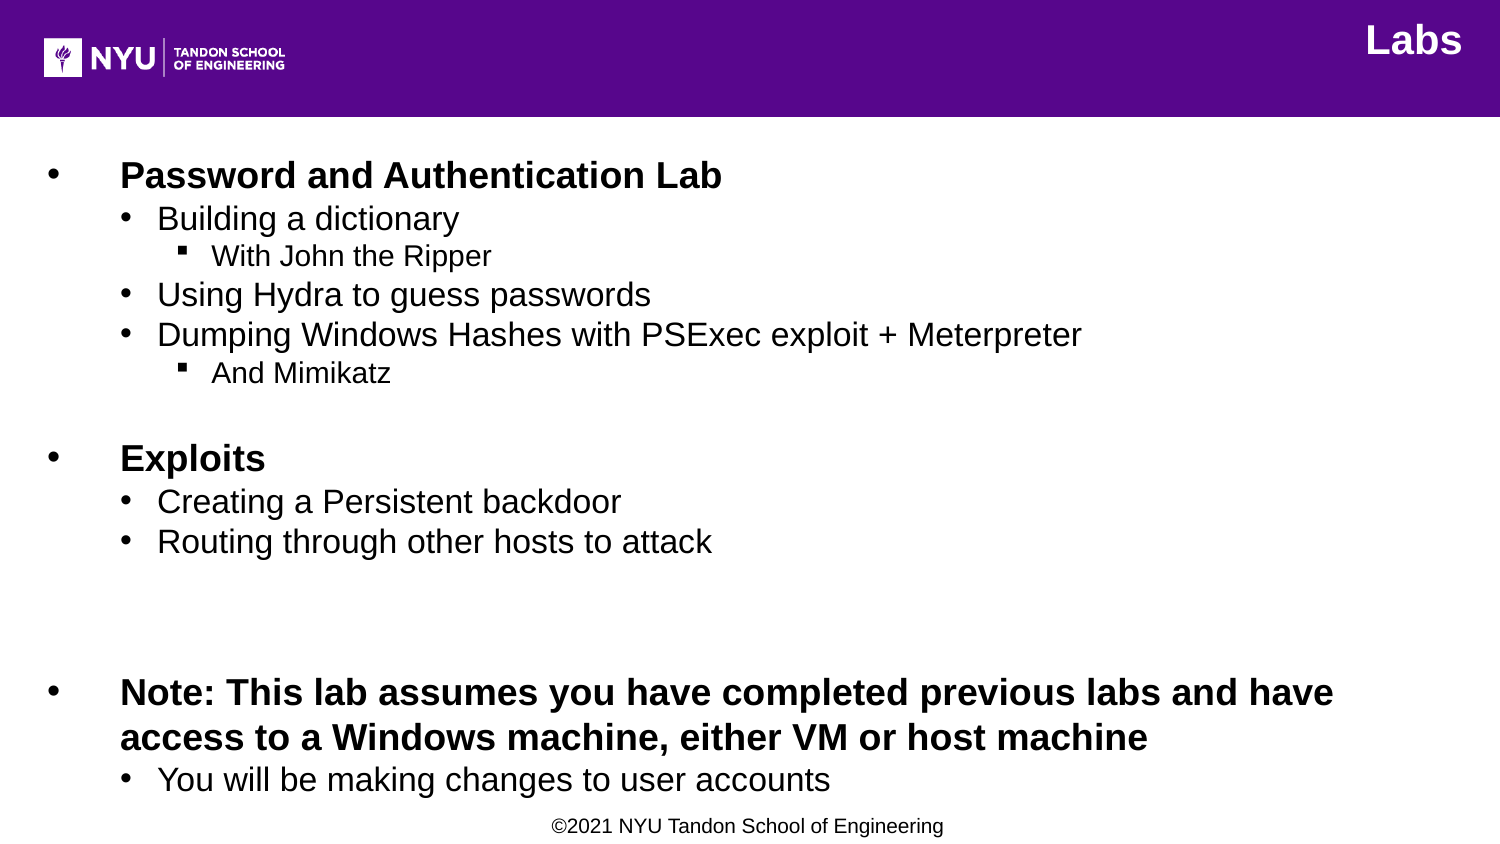

Labs
Password and Authentication Lab
Building a dictionary
With John the Ripper
Using Hydra to guess passwords
Dumping Windows Hashes with PSExec exploit + Meterpreter
And Mimikatz

Exploits
Creating a Persistent backdoor
Routing through other hosts to attack

Note: This lab assumes you have completed previous labs and have access to a Windows machine, either VM or host machine
You will be making changes to user accounts